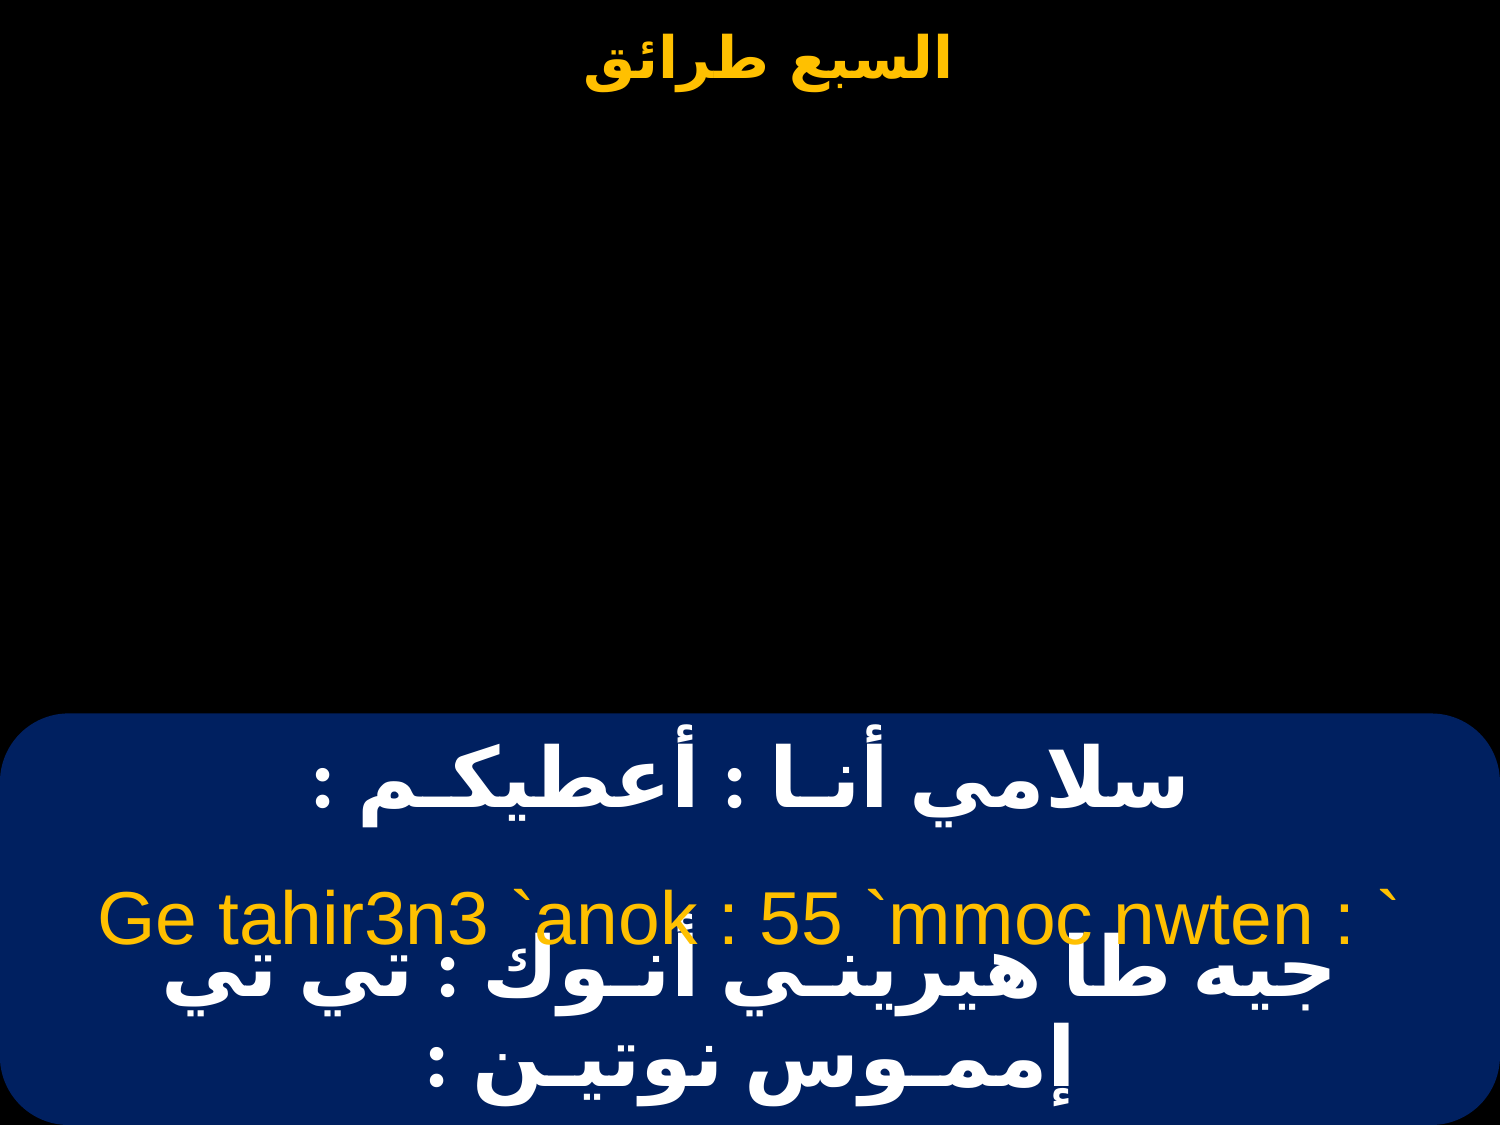

# سلامي أنـا : أعطيكـم :
Ge tahir3n3 `anok : 55 `mmoc nwten : `
جيه طا هيرينـي أنـوك : تي تي إممـوس نوتيـن :